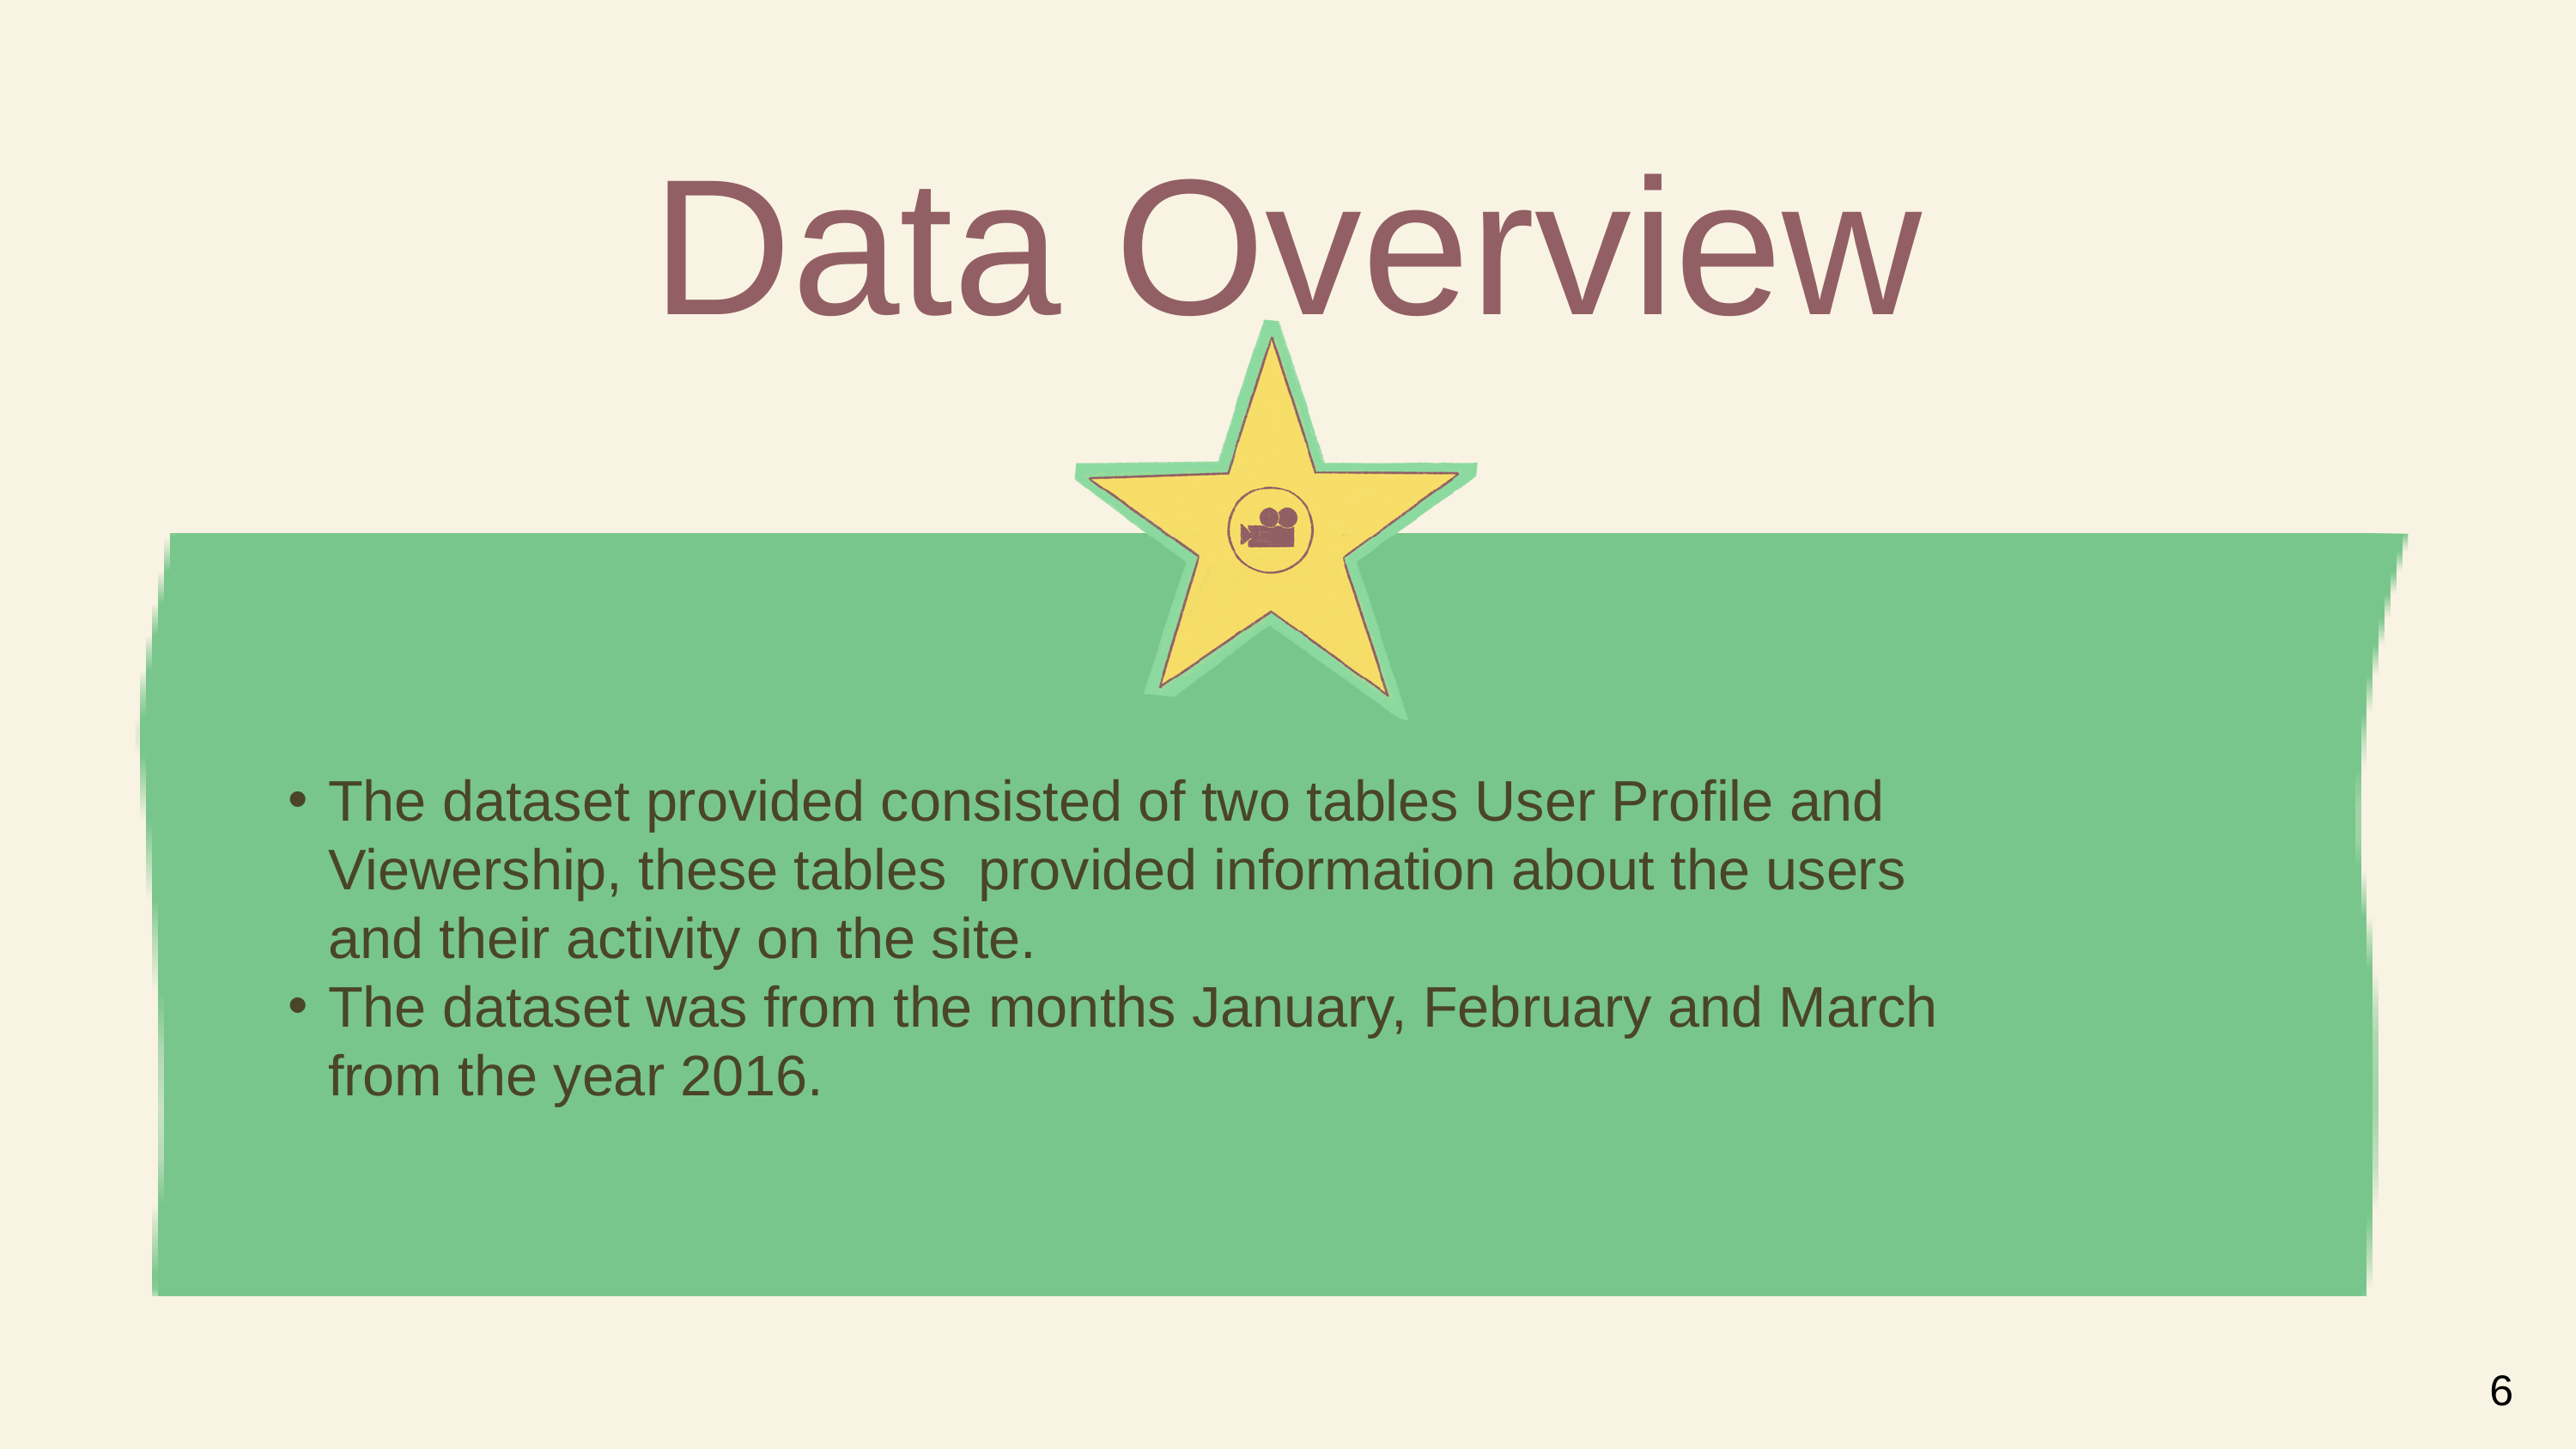

Data Overview

The dataset provided consisted of two tables User Profile and Viewership, these tables  provided information about the users and their activity on the site.
The dataset was from the months January, February and March from the year 2016.

6